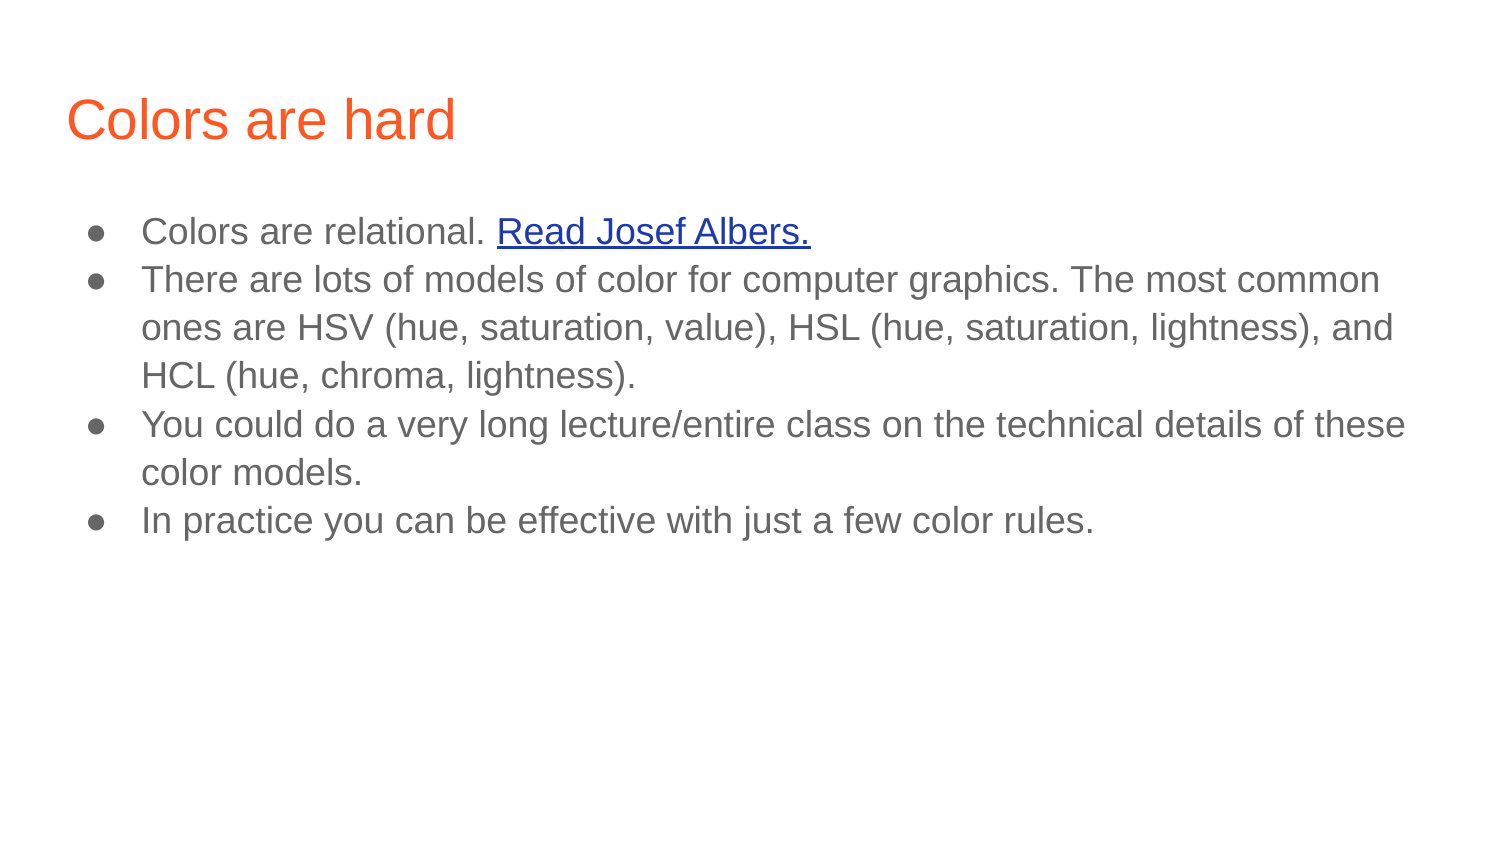

# Colors are hard
Colors are relational. Read Josef Albers.
There are lots of models of color for computer graphics. The most common ones are HSV (hue, saturation, value), HSL (hue, saturation, lightness), and HCL (hue, chroma, lightness).
You could do a very long lecture/entire class on the technical details of these color models.
In practice you can be effective with just a few color rules.